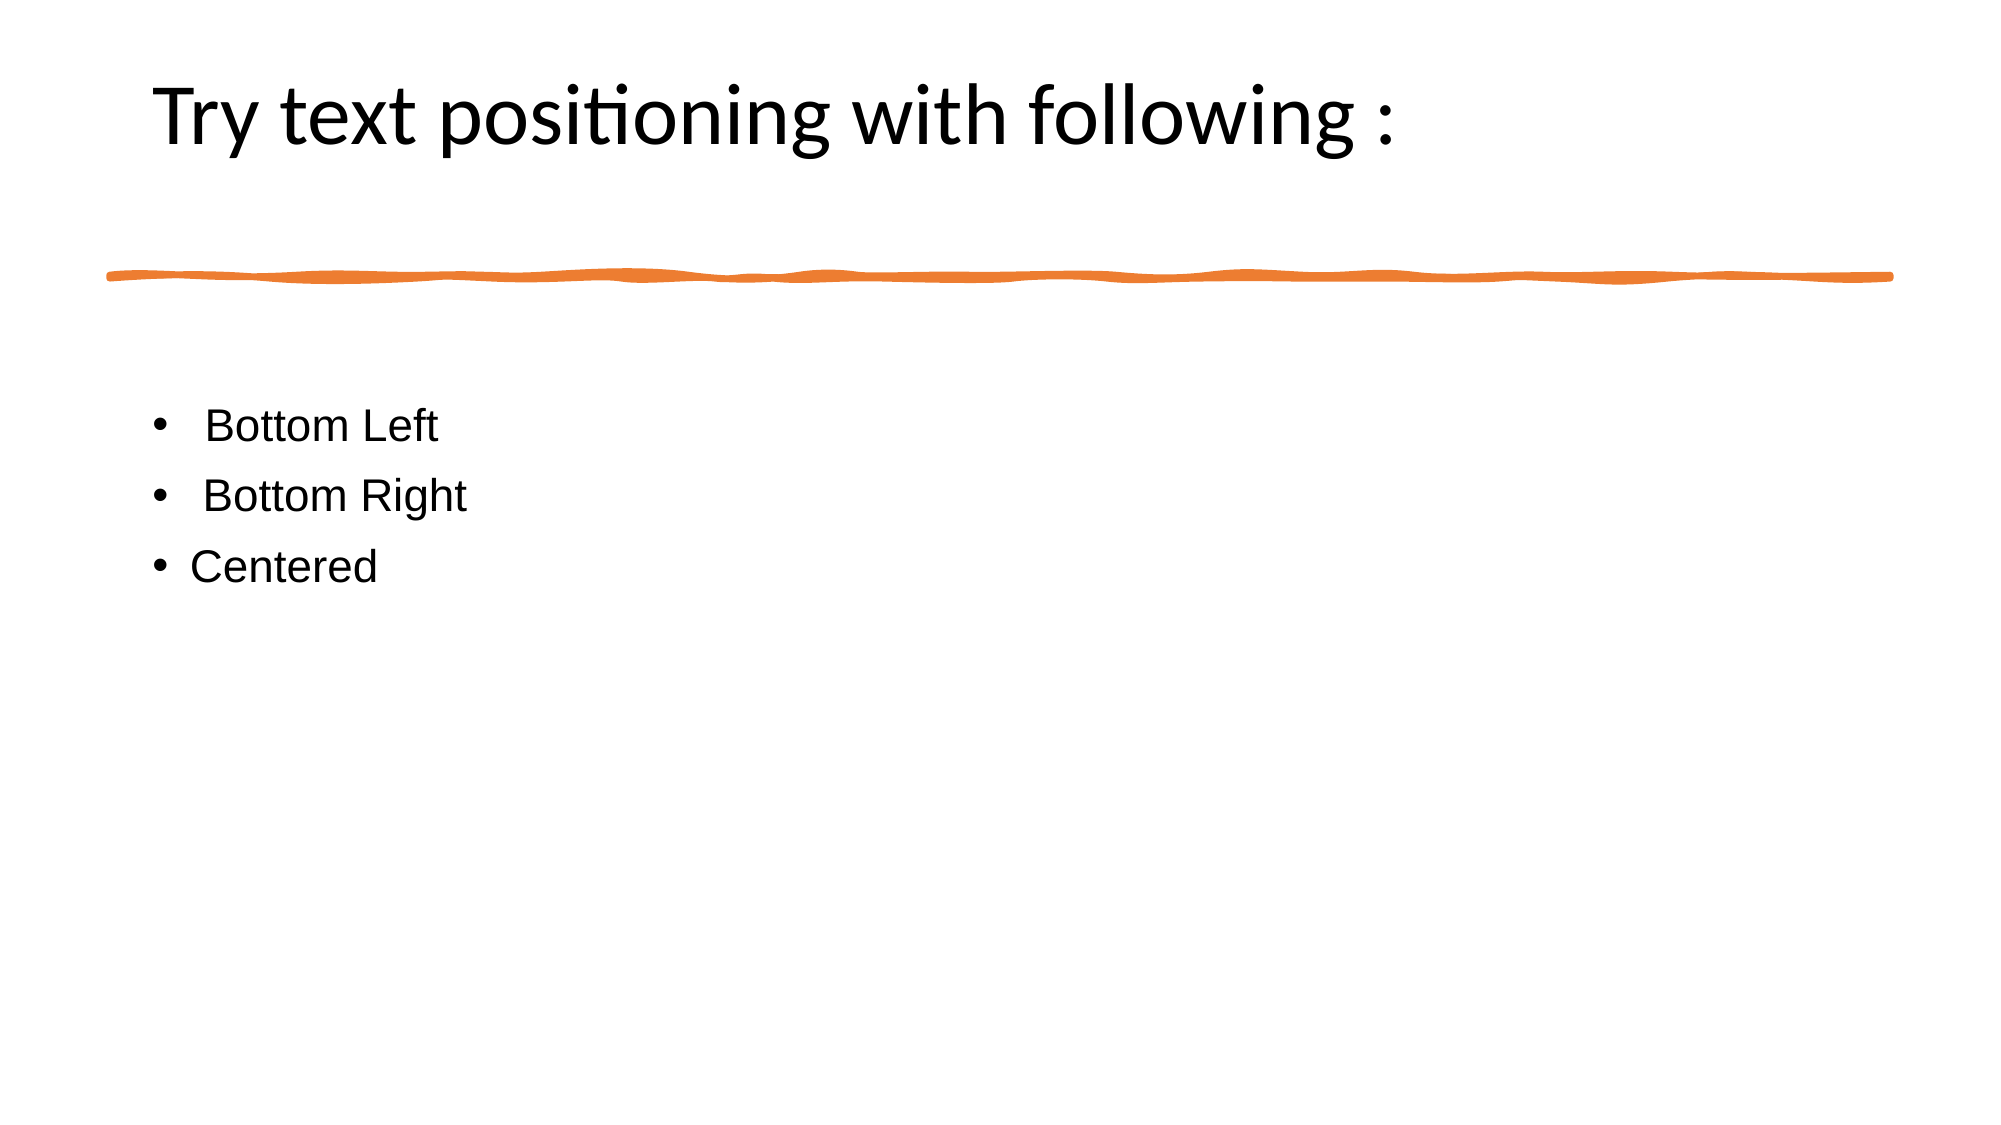

# Try text positioning with following :

 Bottom Left
 Bottom Right
Centered